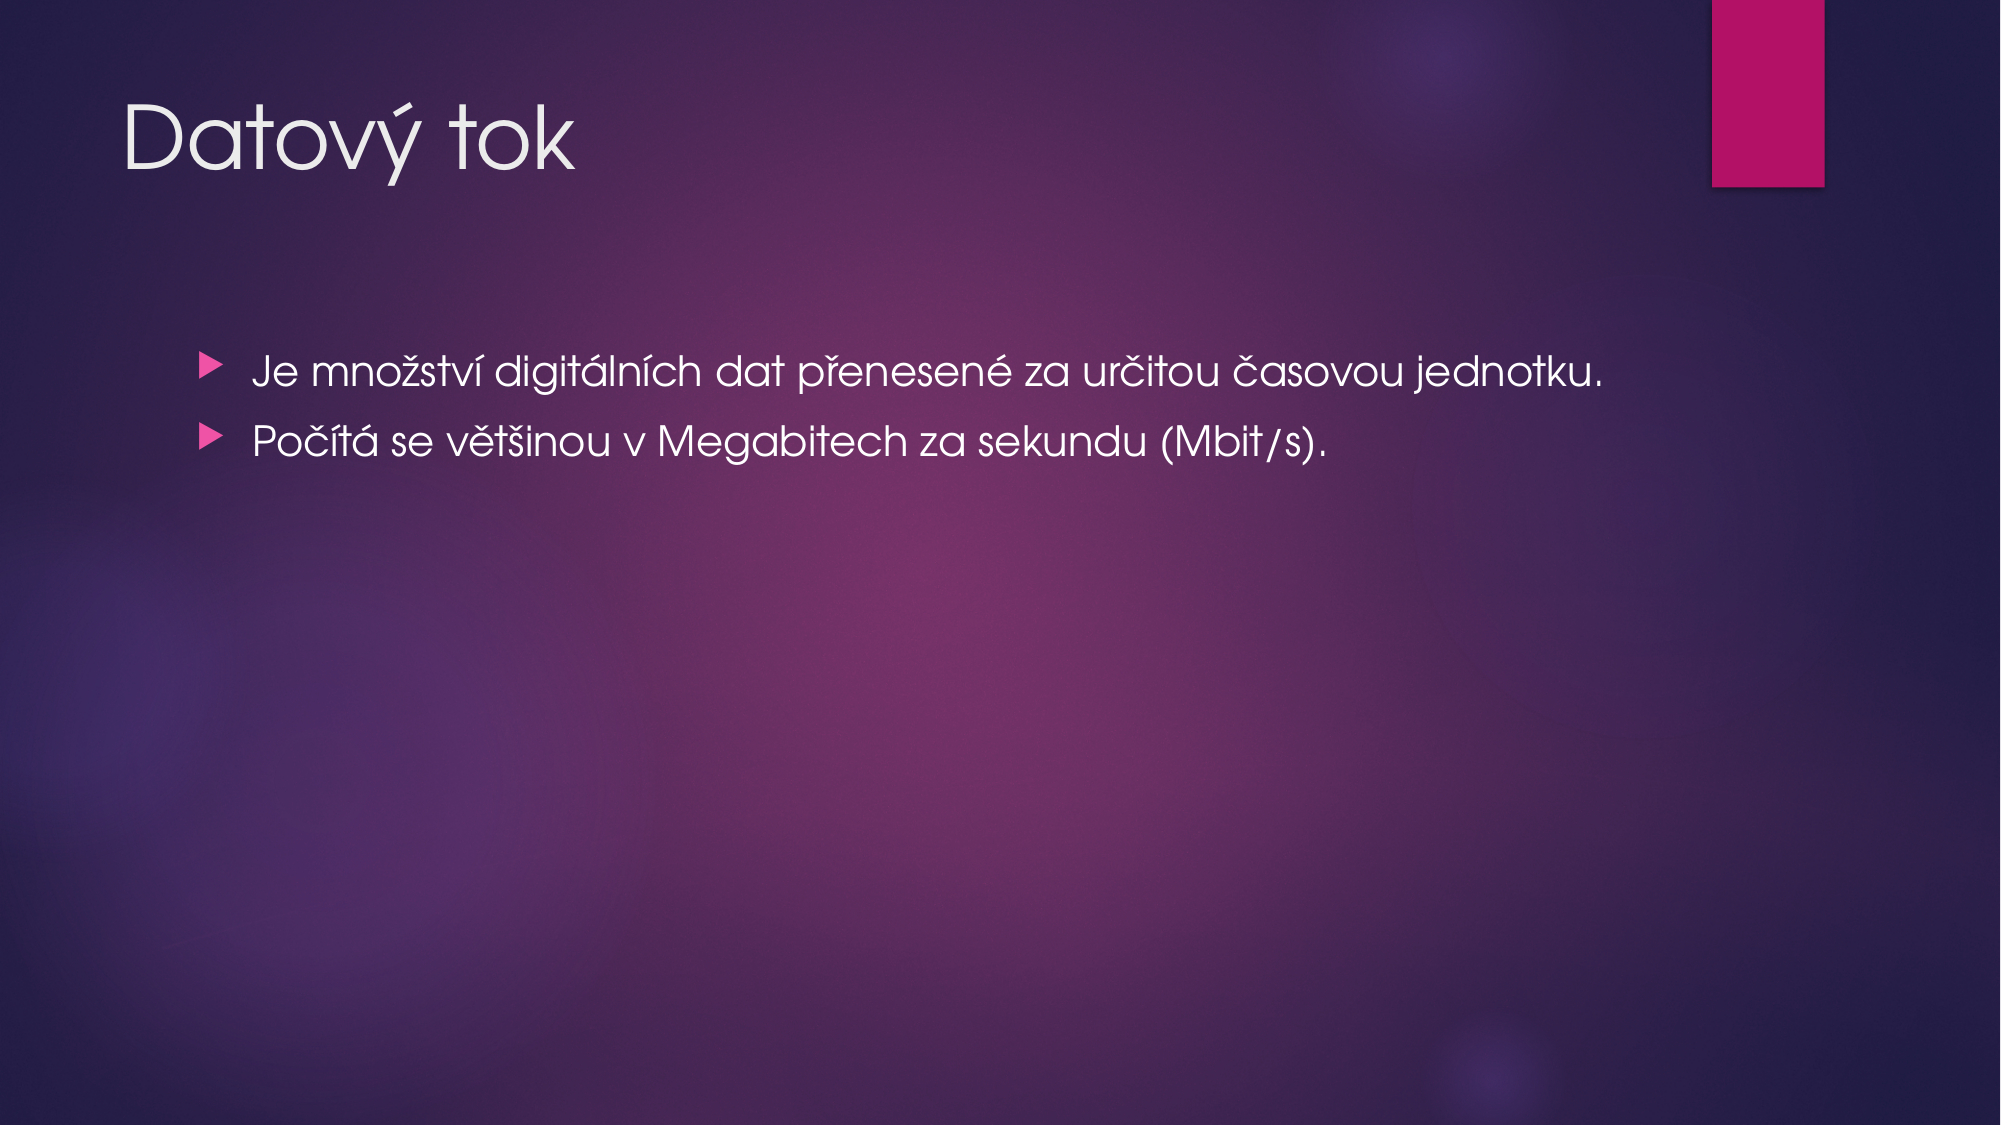

# Datový tok
Je množství digitálních dat přenesené za určitou časovou jednotku.
Počítá se většinou v Megabitech za sekundu (Mbit/s).